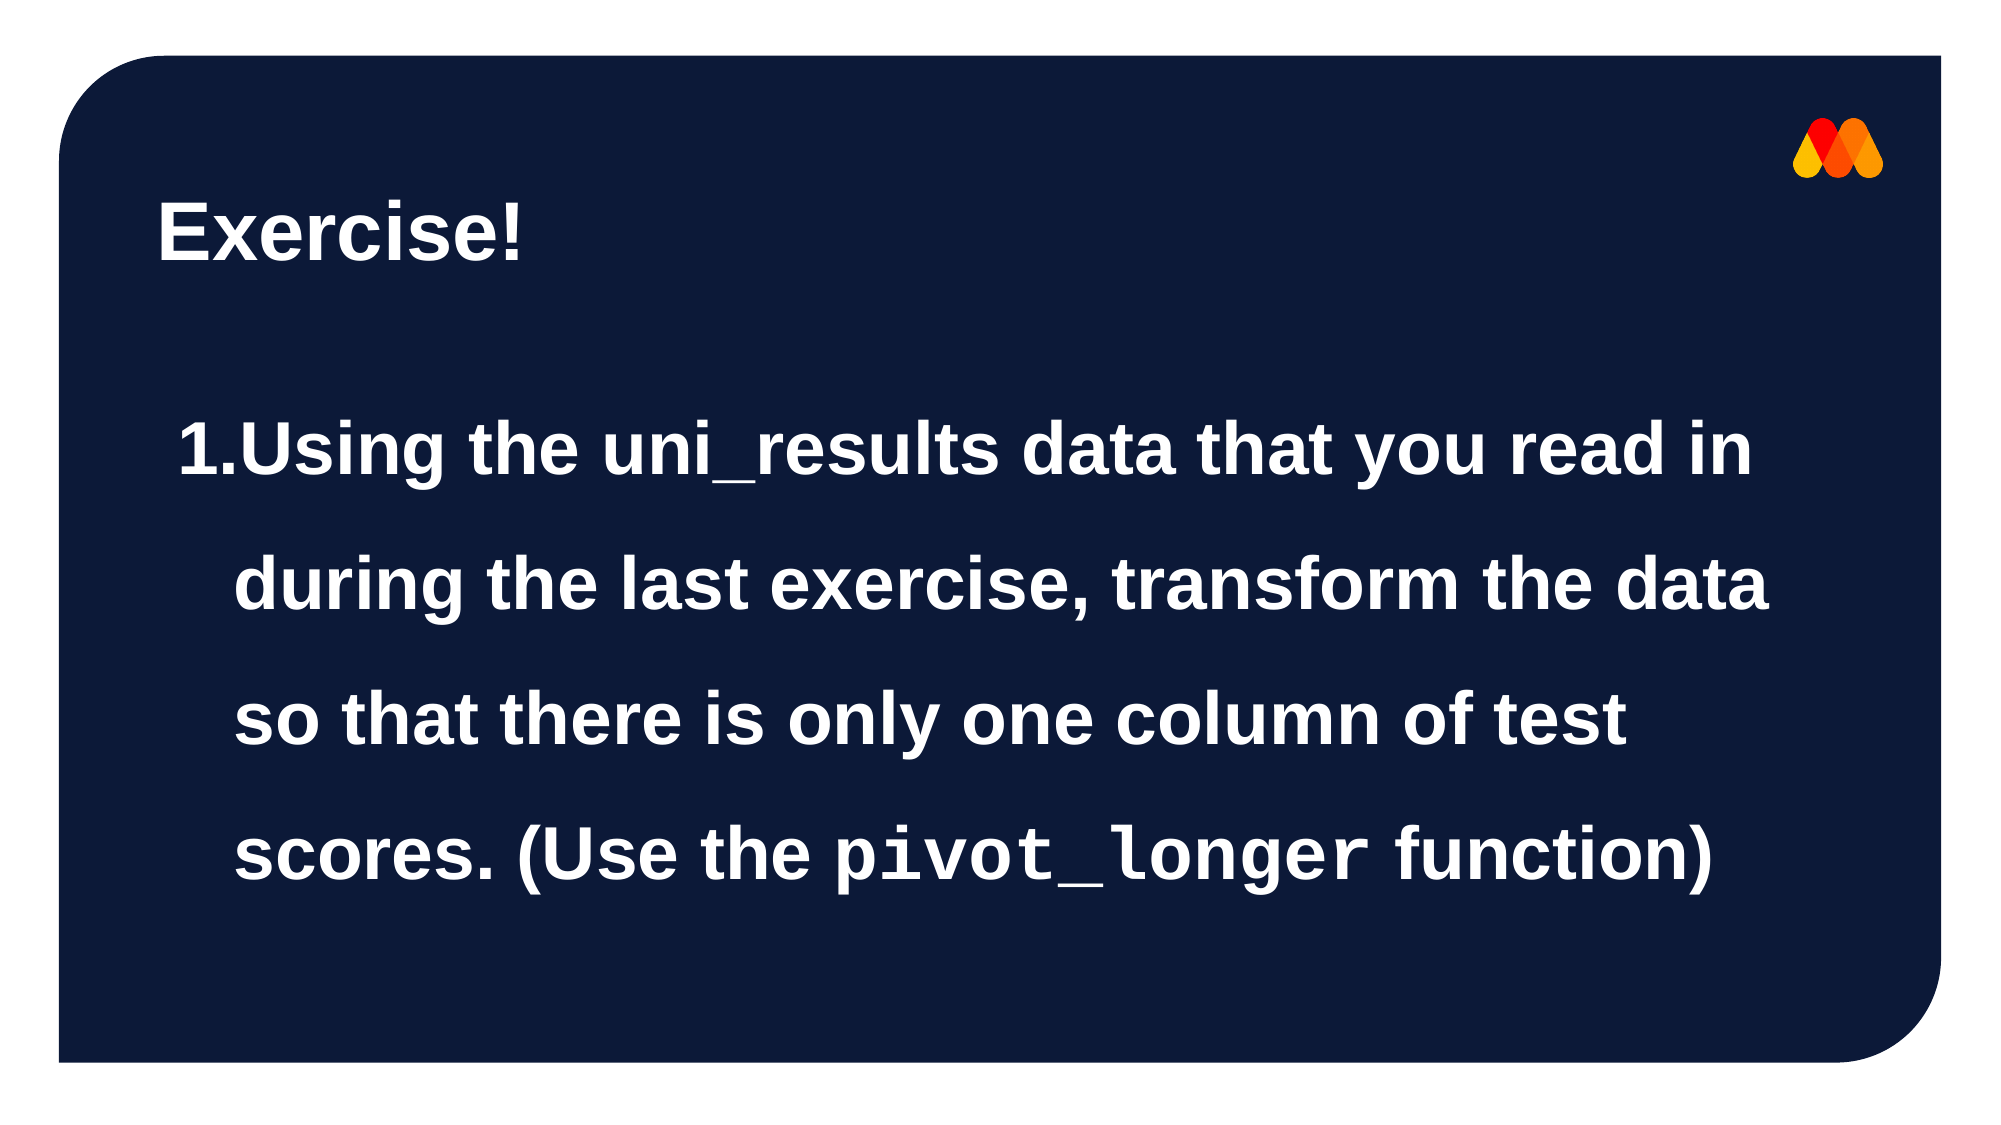

Exercise!
Using the uni_results data that you read in during the last exercise, transform the data so that there is only one column of test scores. (Use the pivot_longer function)